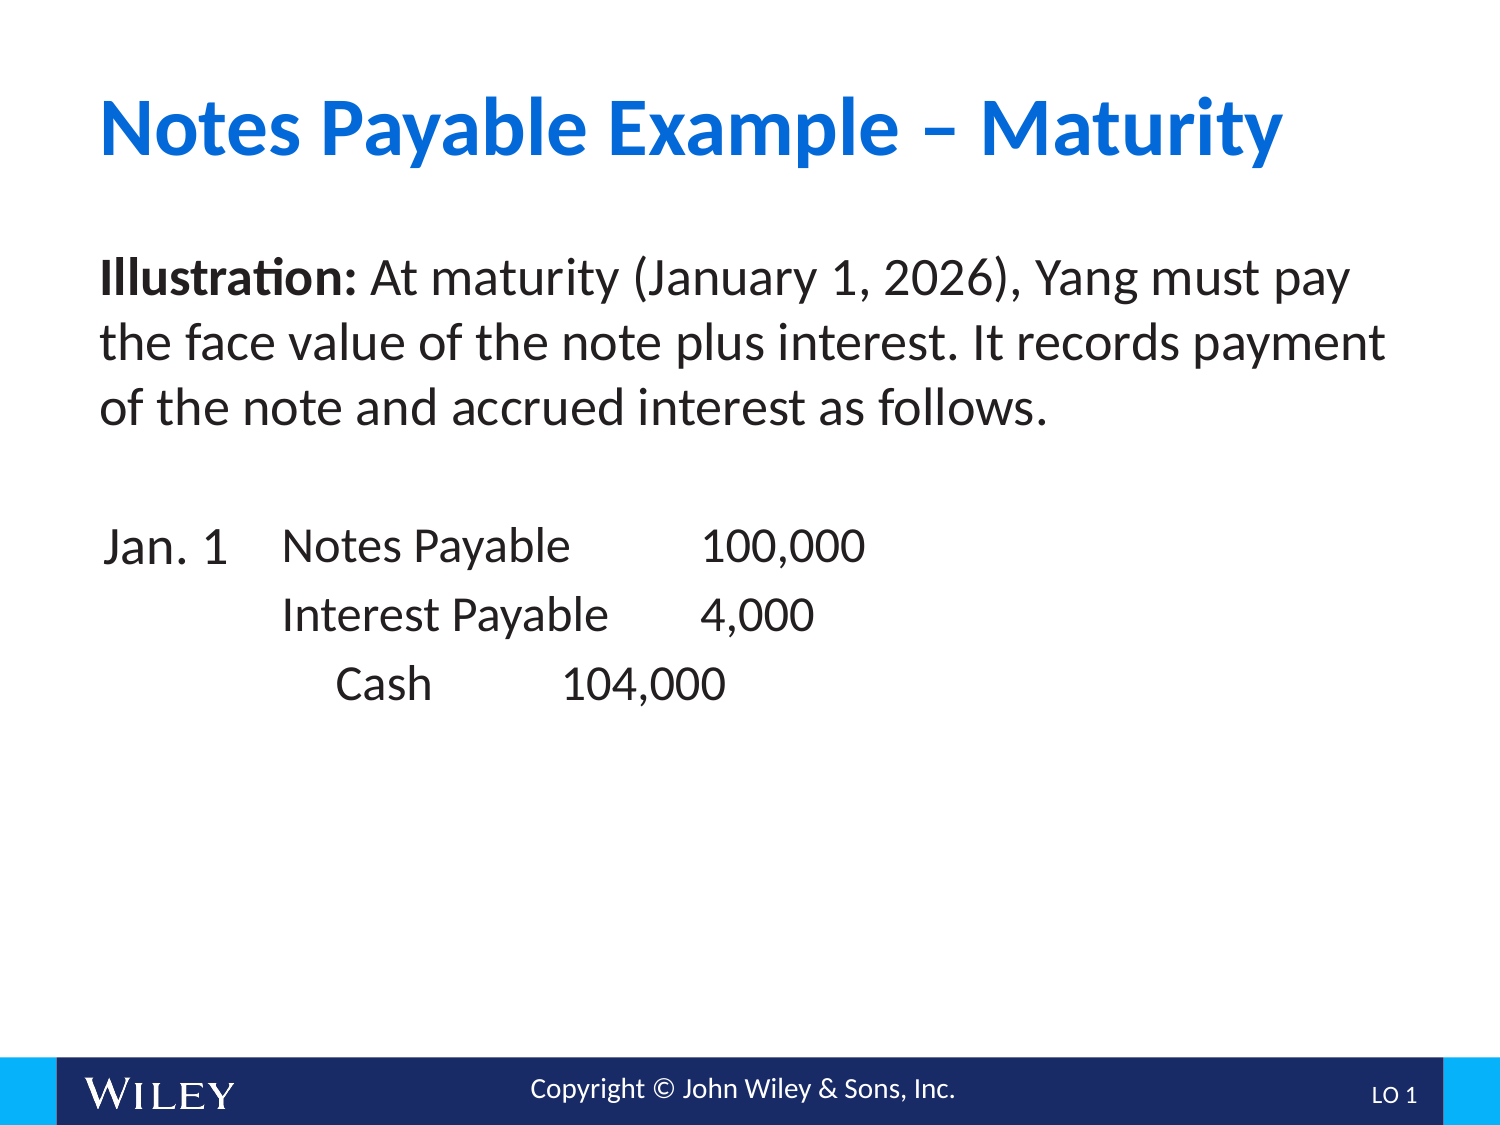

# Notes Payable Example – Maturity
Illustration: At maturity (January 1, 2026), Yang must pay the face value of the note plus interest. It records payment of the note and accrued interest as follows.
Jan. 1
Notes Payable			100,000
Interest Payable	4,000
Cash						104,000
L O 1